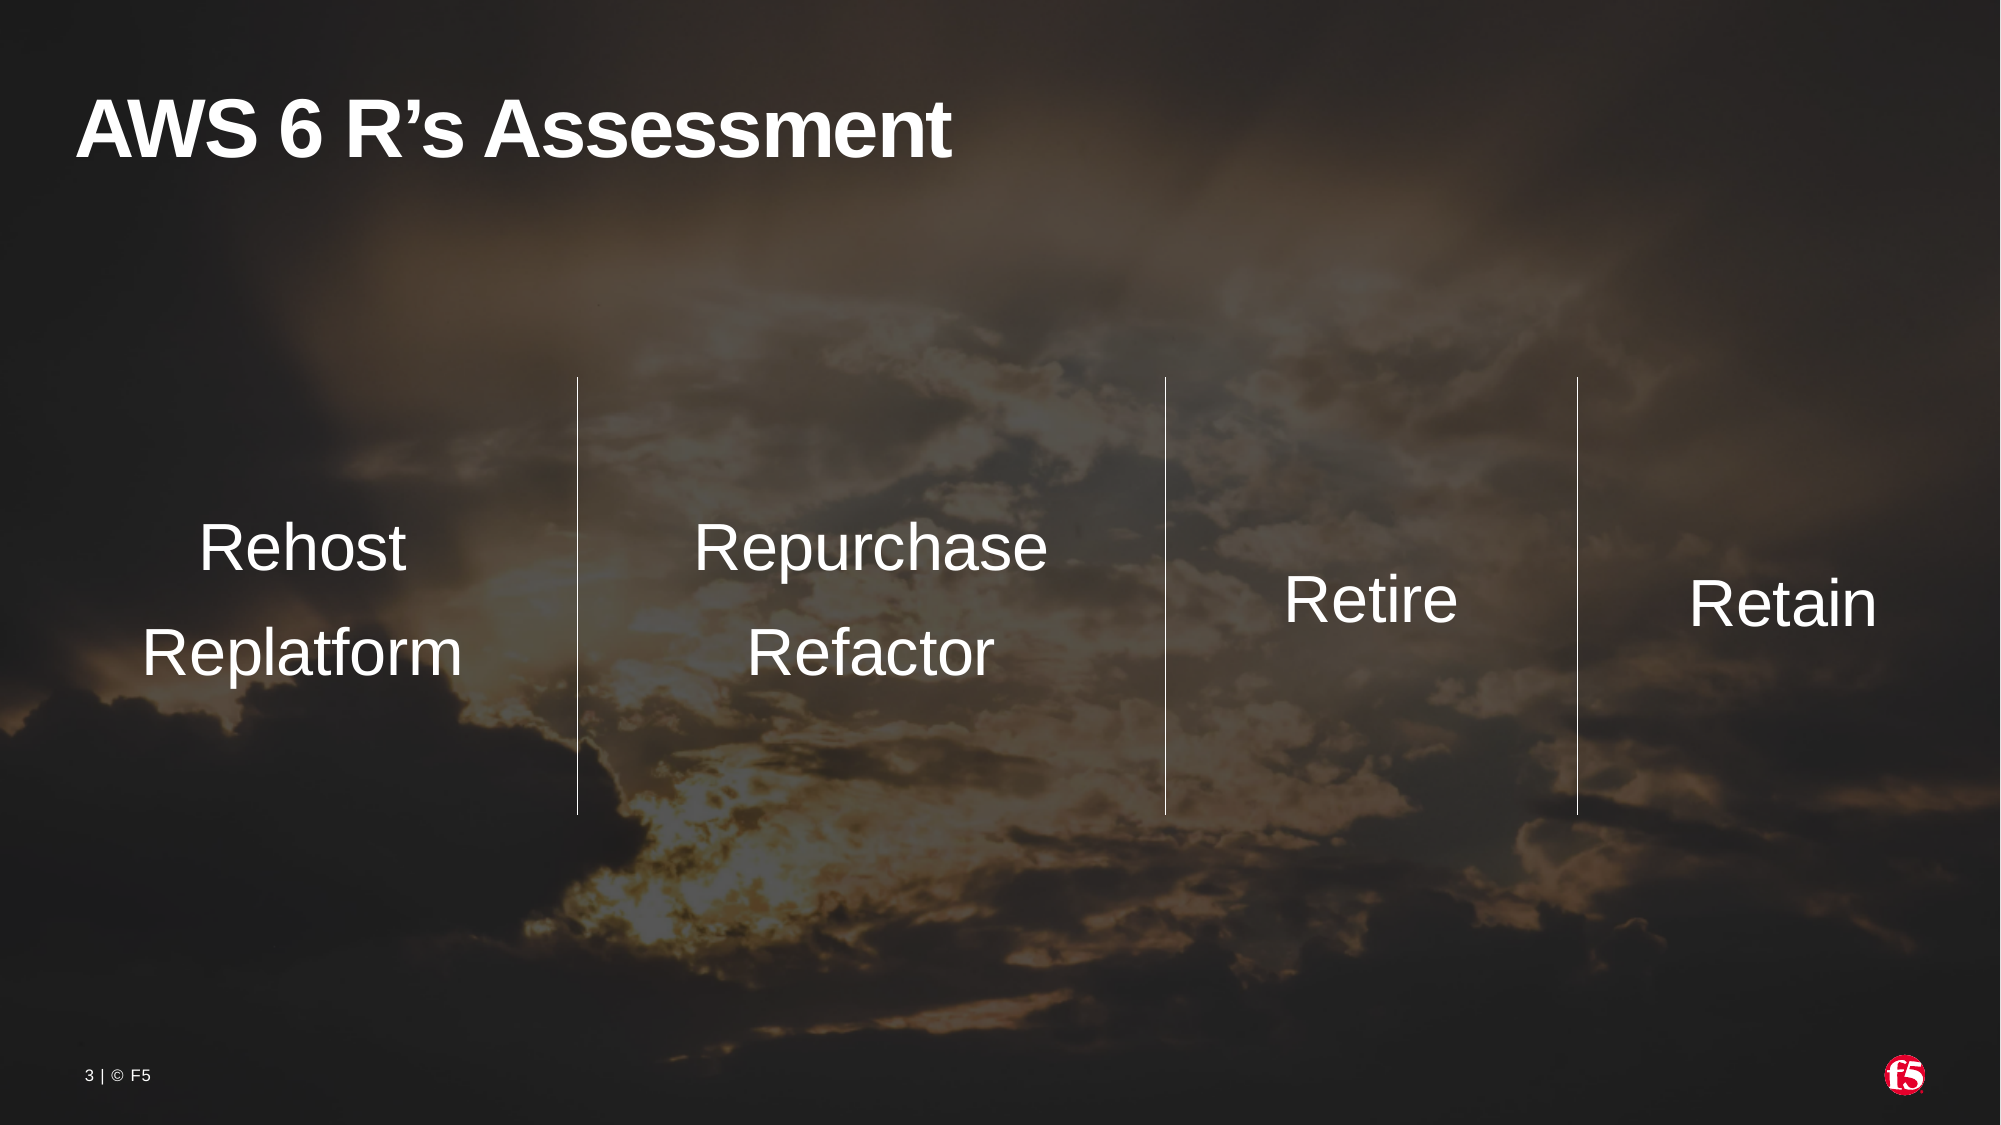

# AWS 6 R’s Assessment
Rehost
Replatform
Retain
Repurchase
Refactor
Retire